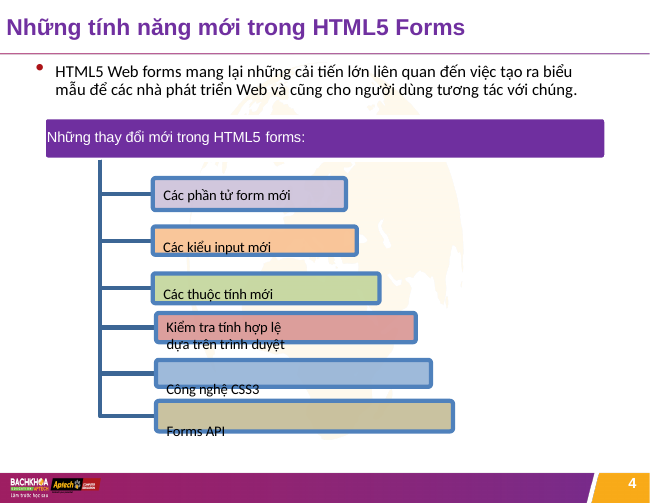

# Những tính năng mới trong HTML5 Forms
HTML5 Web forms mang lại những cải tiến lớn liên quan đến việc tạo ra biểu  mẫu để các nhà phát triển Web và cũng cho người dùng tương tác với chúng.

Những thay đổi mới trong HTML5 forms:

Các phần tử form mới
Các kiểu input mới  Các thuộc tính mới

Kiểm tra tính hợp lệ dựa trên trình duyệt
Công nghệ CSS3  Forms API

4